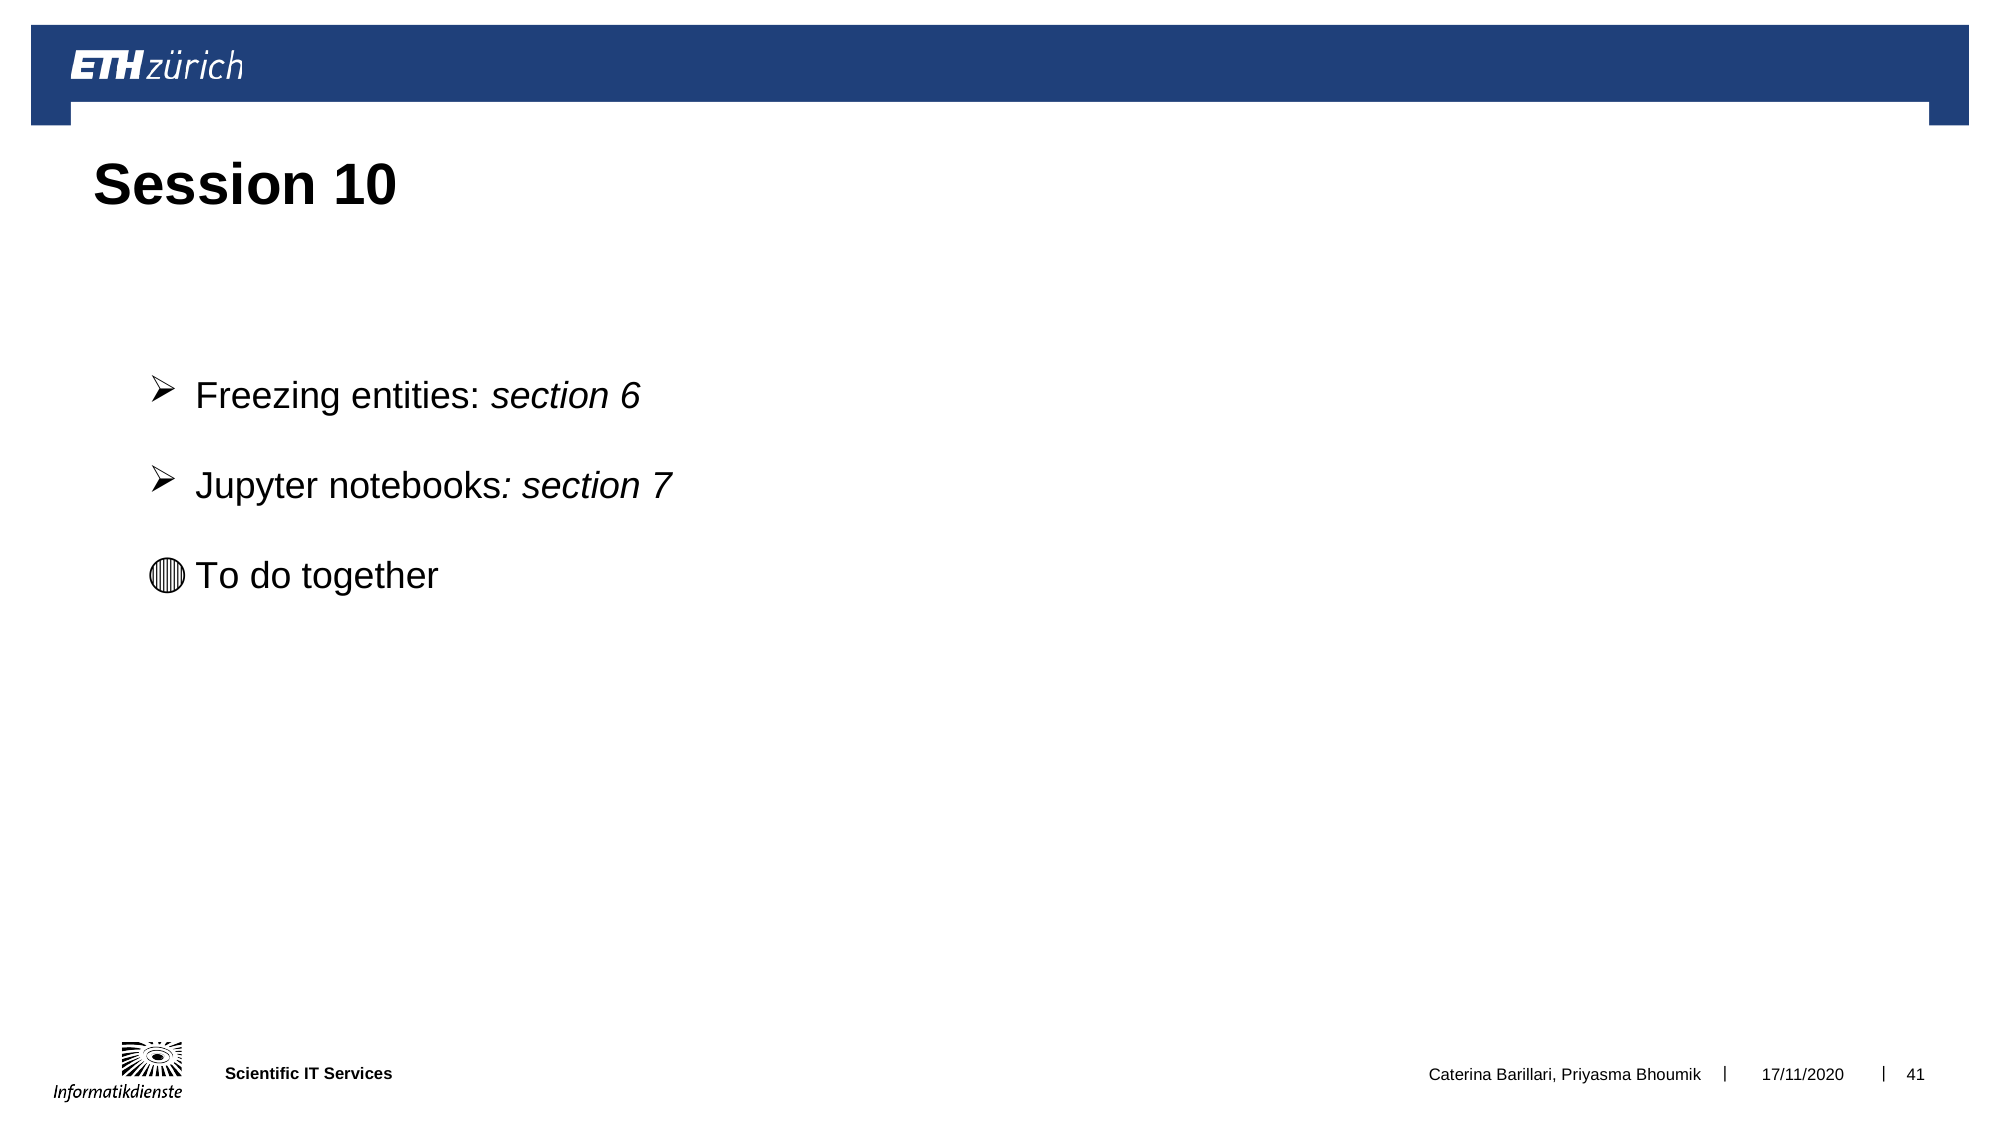

# Session 10
Freezing entities: section 6

Jupyter notebooks: section 7

To do together

Caterina Barillari, Priyasma Bhoumik
17/11/2020
41